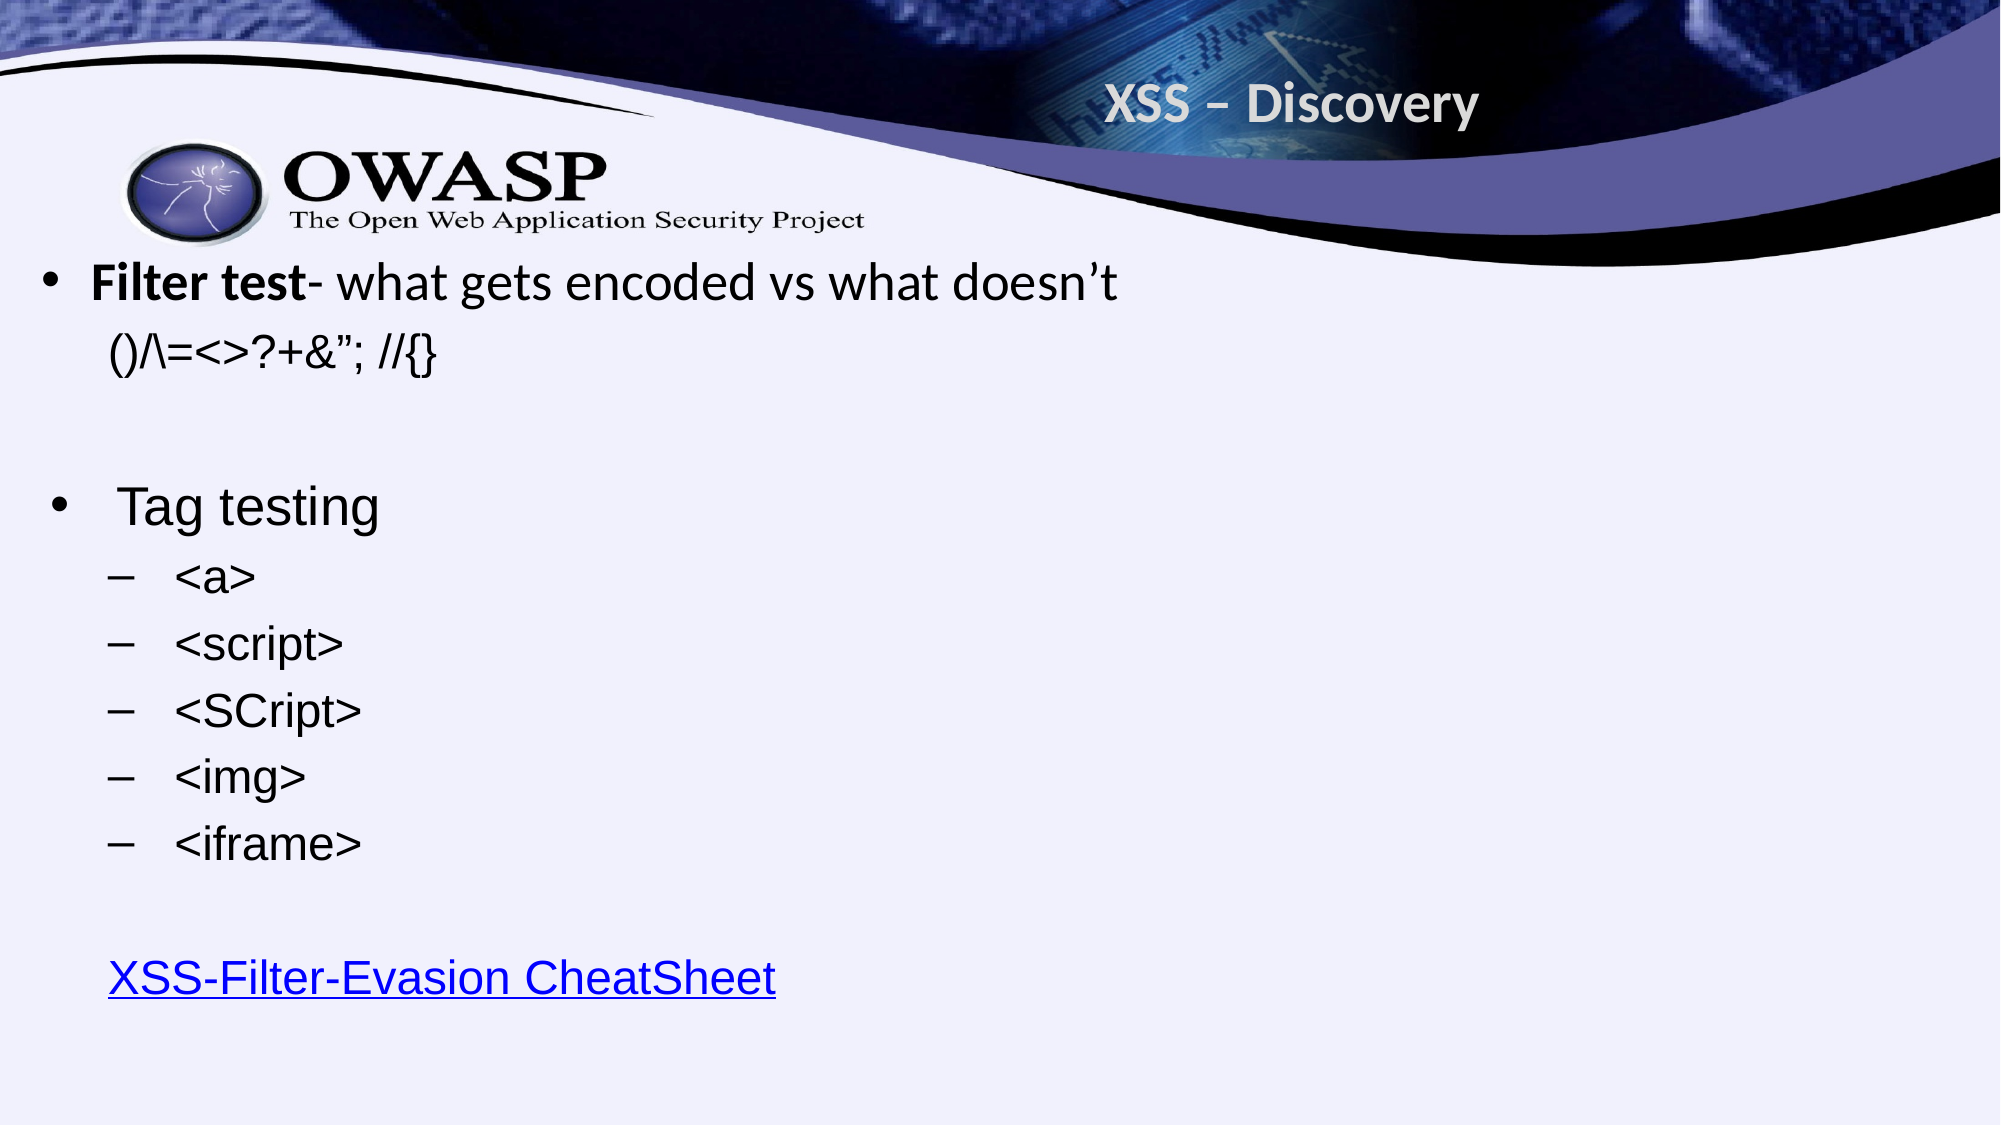

# XSS – Discovery
Filter test- what gets encoded vs what doesn’t
()/\=<>?+&”; //{}

Tag testing
<a>
<script>
<SCript>
<img>
<iframe>

XSS-Filter-Evasion CheatSheet